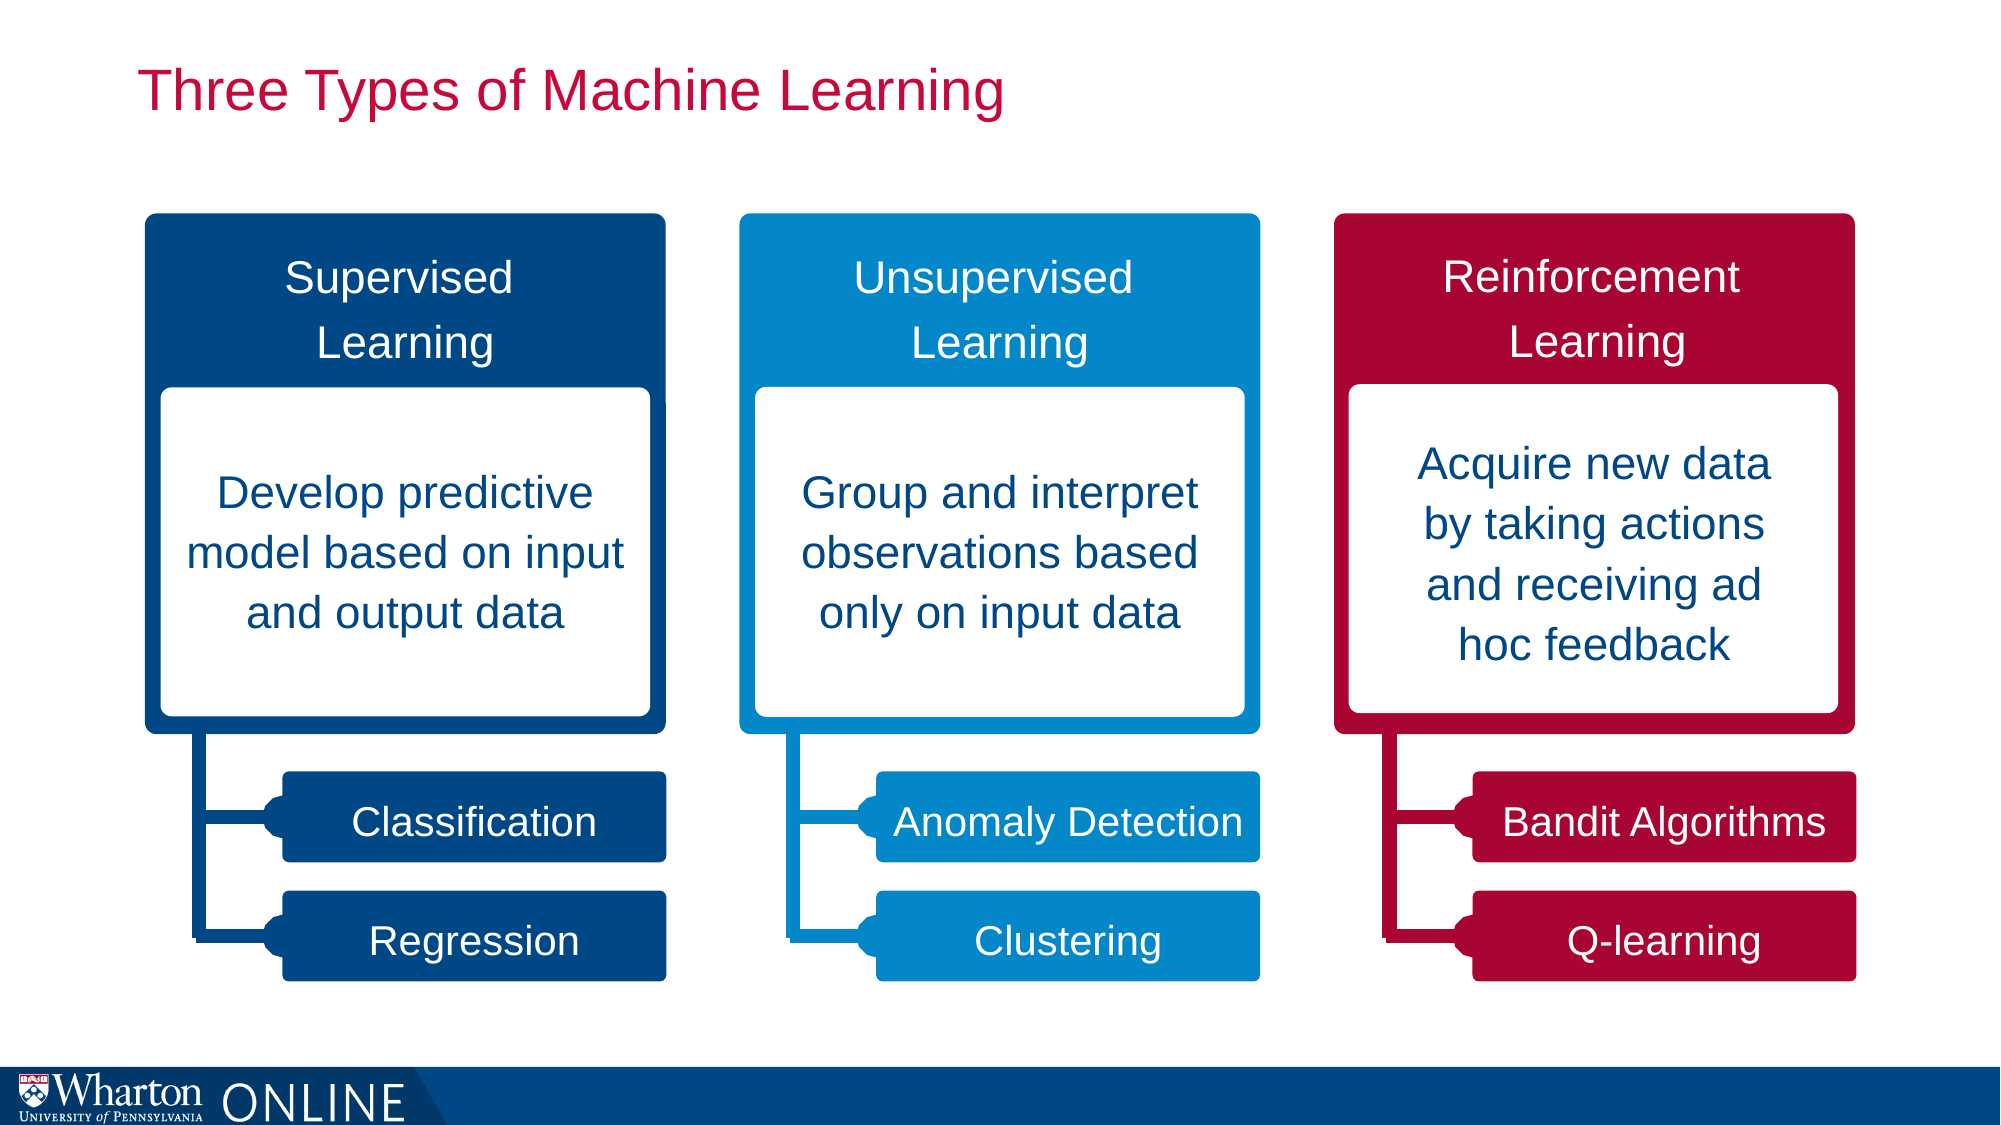

# Three Types of Machine Learning

Supervised
Learning

Develop predictive model based on input and output data

Classification

Regression

Unsupervised
Learning

Group and interpret observations based only on input data

Anomaly Detection
Clustering

Reinforcement
Learning

Acquire new data by taking actions and receiving ad hoc feedback

Bandit Algorithms

Q-learning